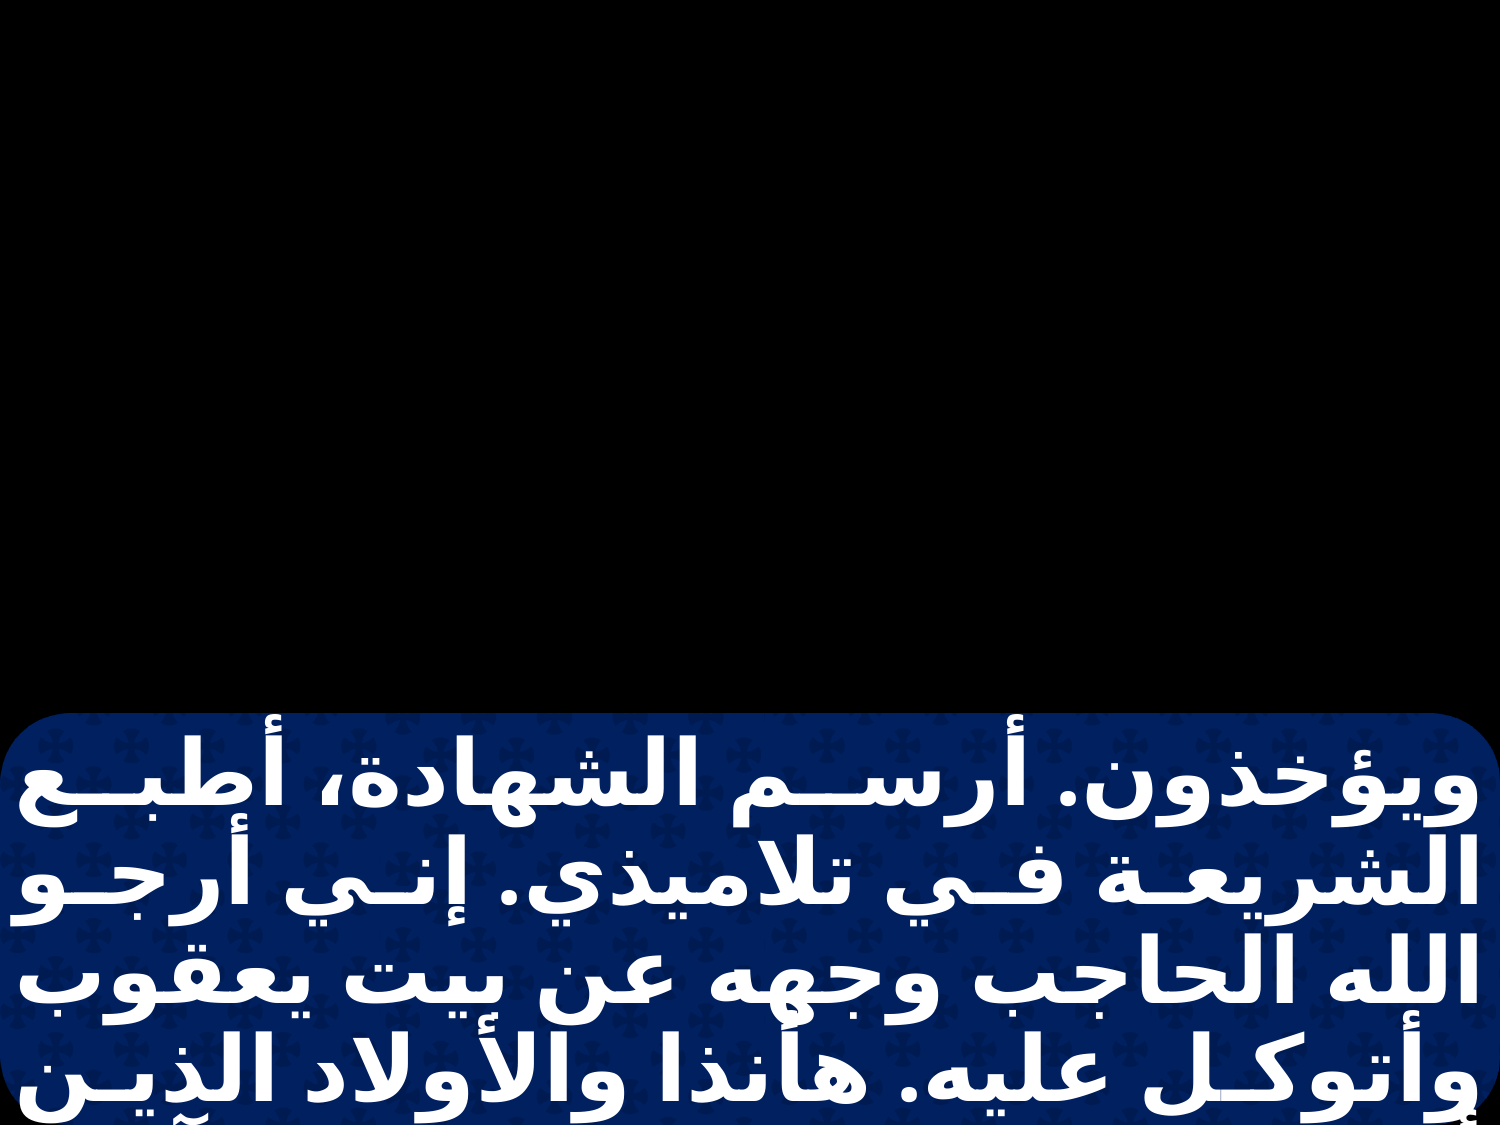

ويؤخذون. أرسم الشهادة، أطبع الشريعة في تلاميذي. إني أرجو الله الحاجب وجهه عن بيت يعقوب وأتوكل عليه. هأنذا والأولاد الذين أعطانيهم الرب، يكونون آيات وعجائب في بيت إسرائيل من